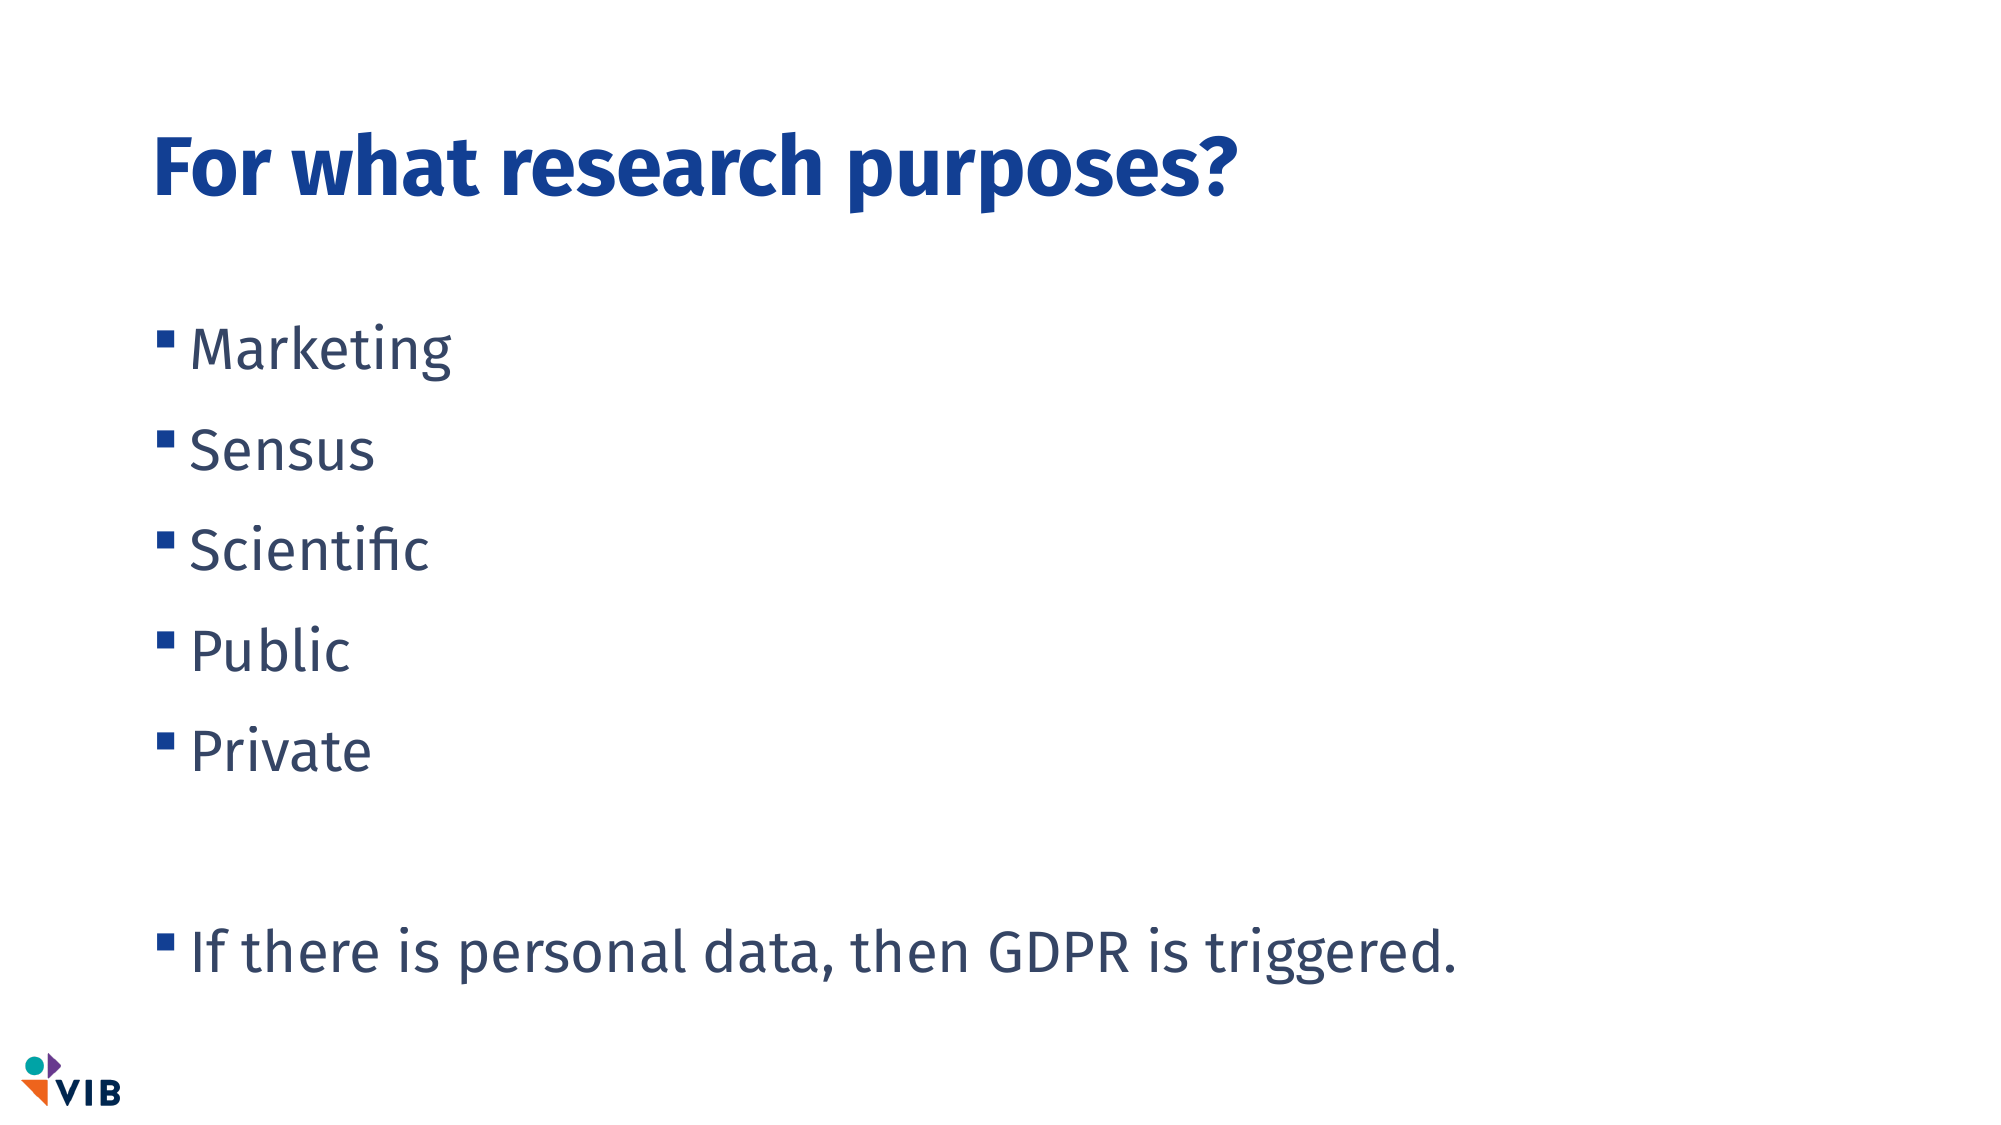

# For what research purposes?
Marketing
Sensus
Scientific
Public
Private

If there is personal data, then GDPR is triggered.